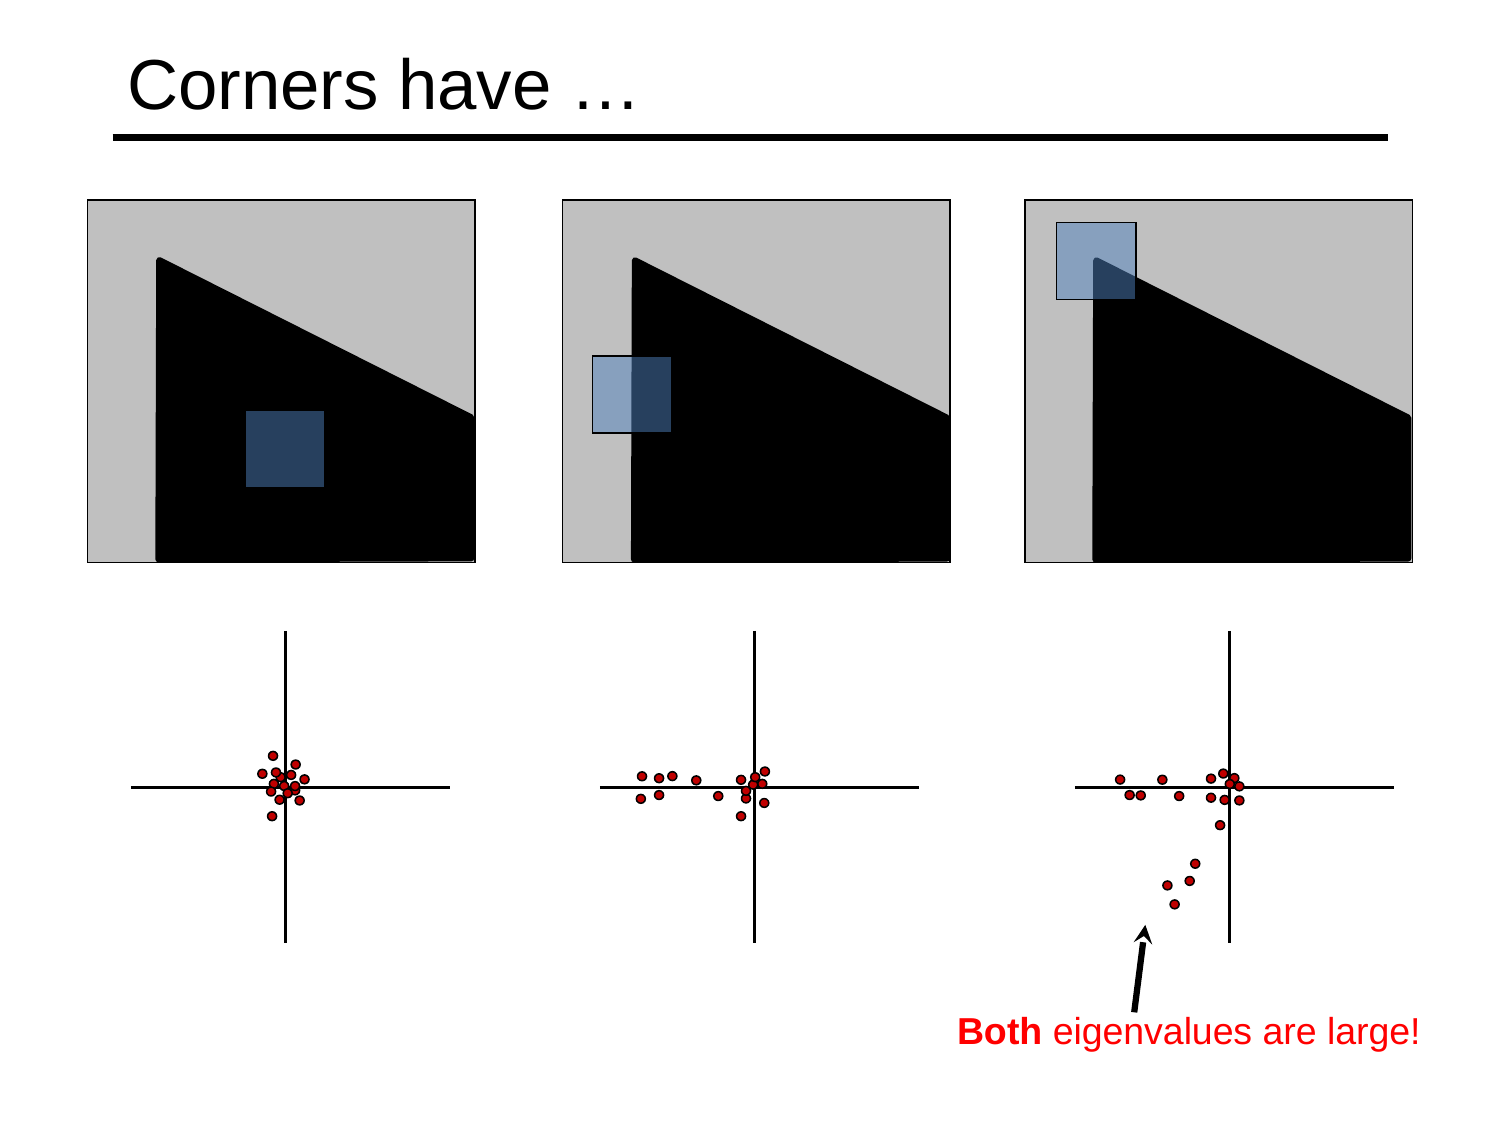

Corners have …

Both eigenvalues are large!